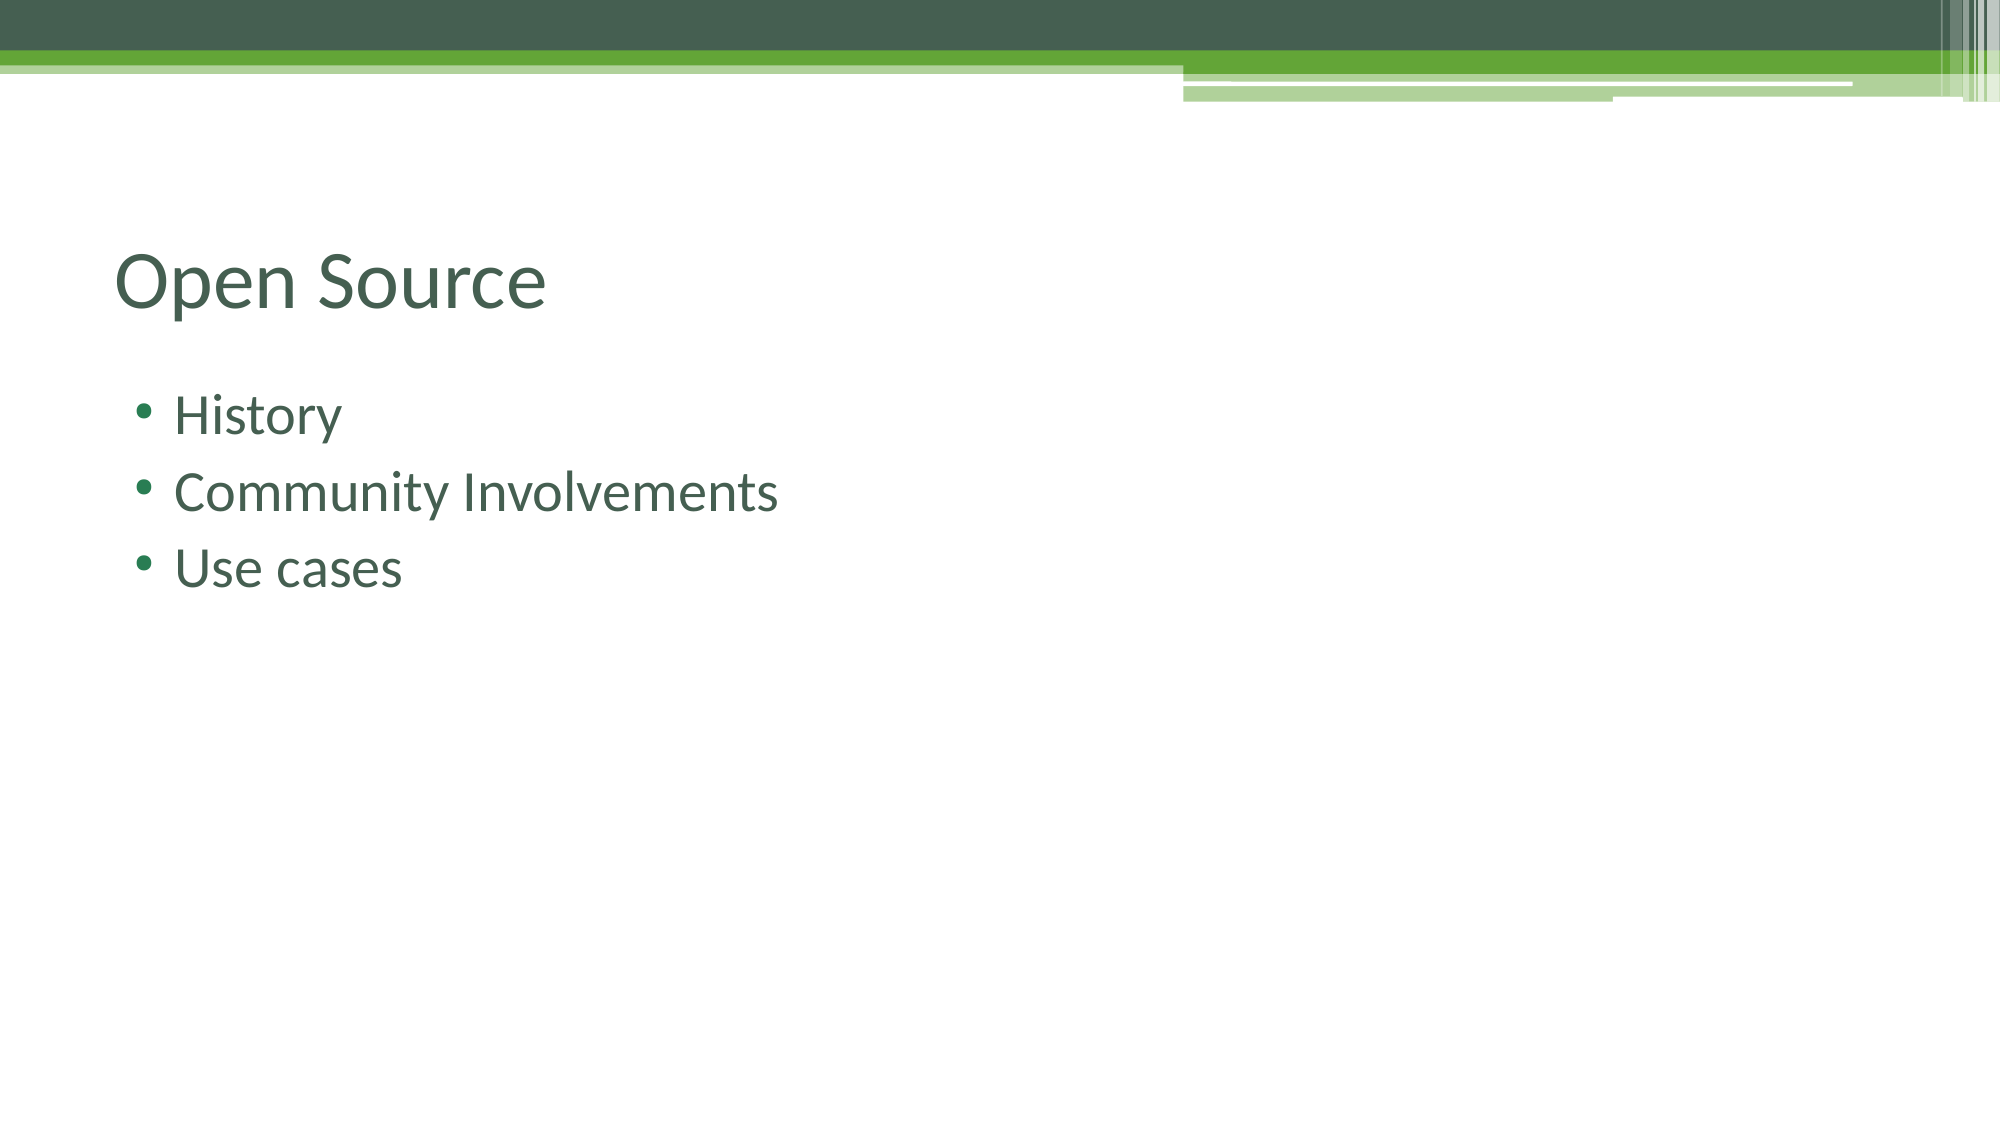

# Open Source
History
Community Involvements
Use cases